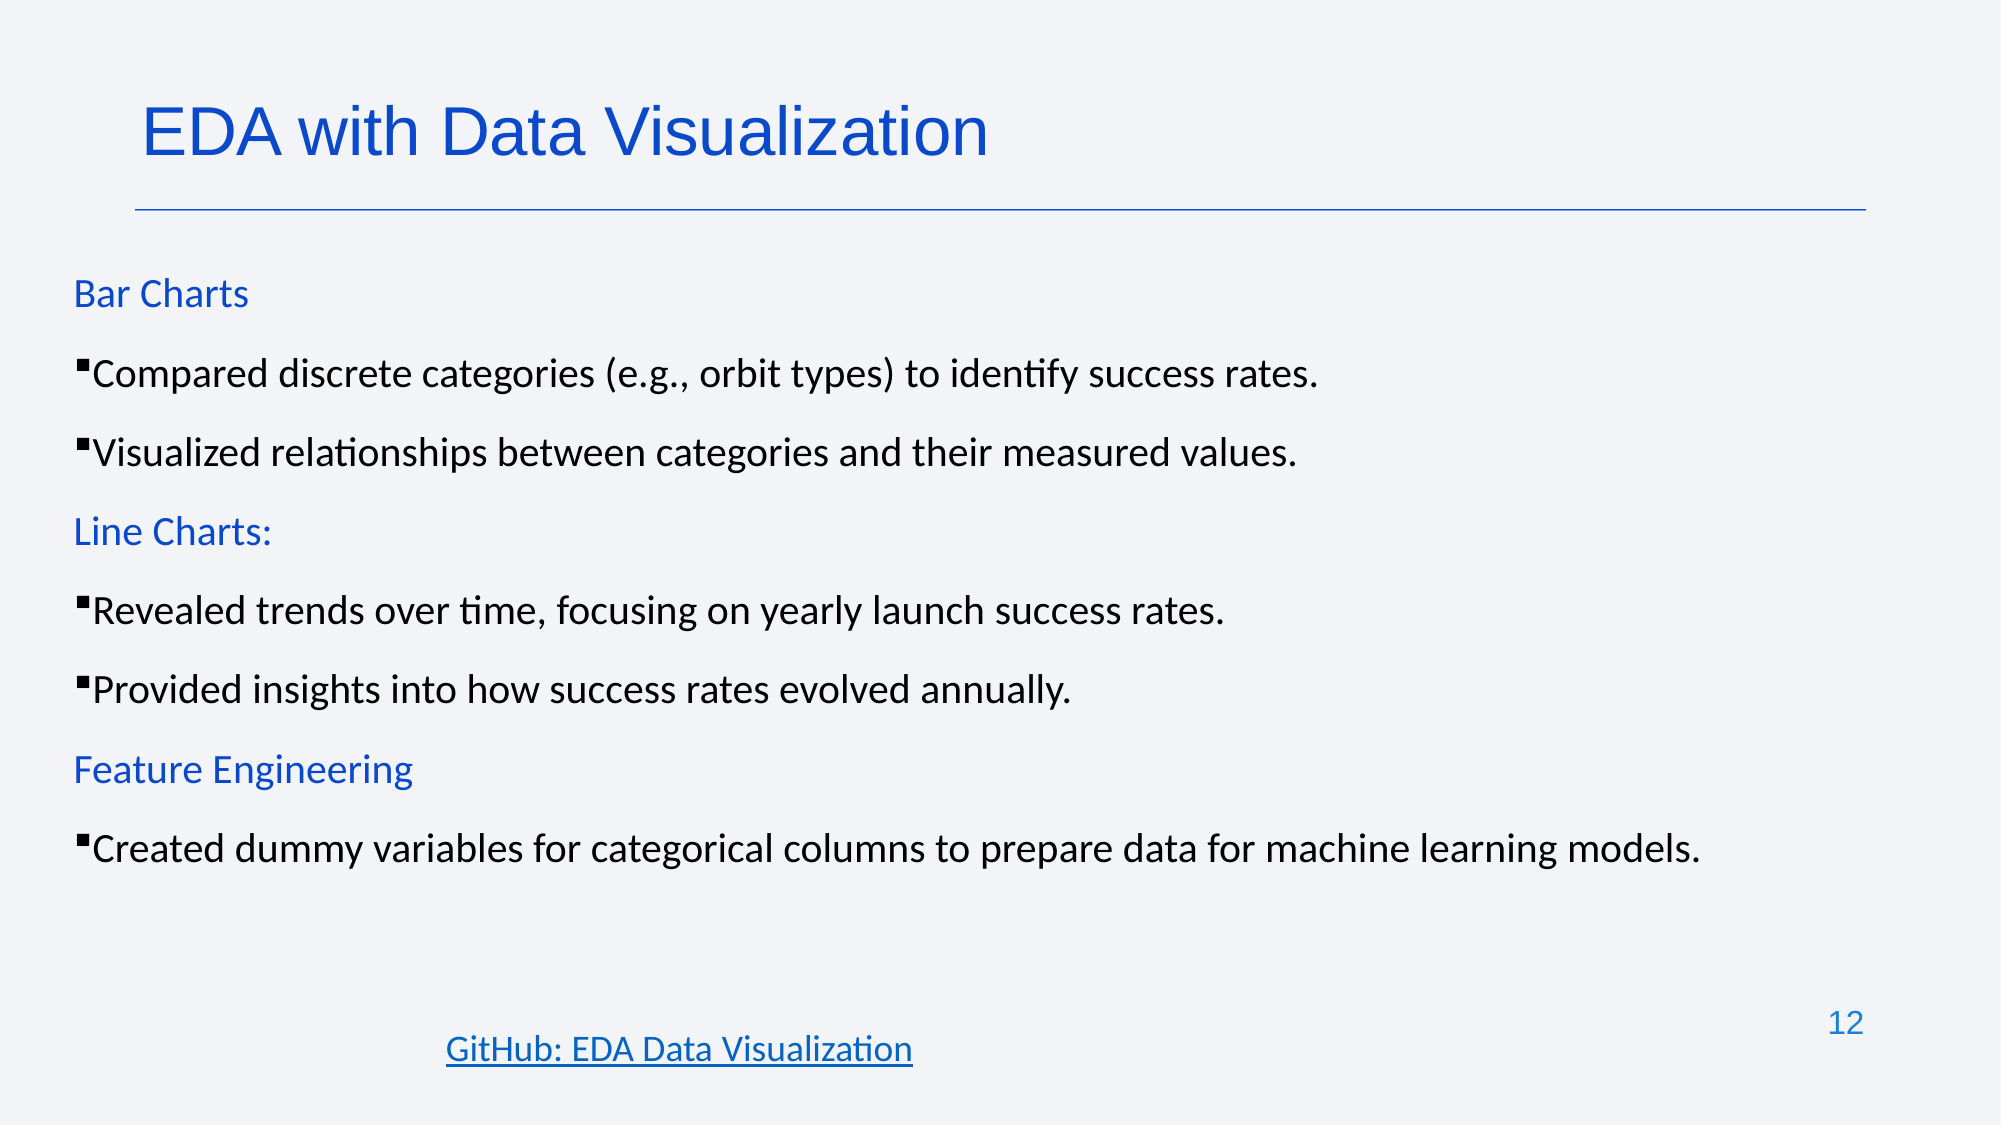

EDA with Data Visualization
Bar Charts
Compared discrete categories (e.g., orbit types) to identify success rates.
Visualized relationships between categories and their measured values.
Line Charts:
Revealed trends over time, focusing on yearly launch success rates.
Provided insights into how success rates evolved annually.
Feature Engineering
Created dummy variables for categorical columns to prepare data for machine learning models.
12
GitHub: EDA Data Visualization